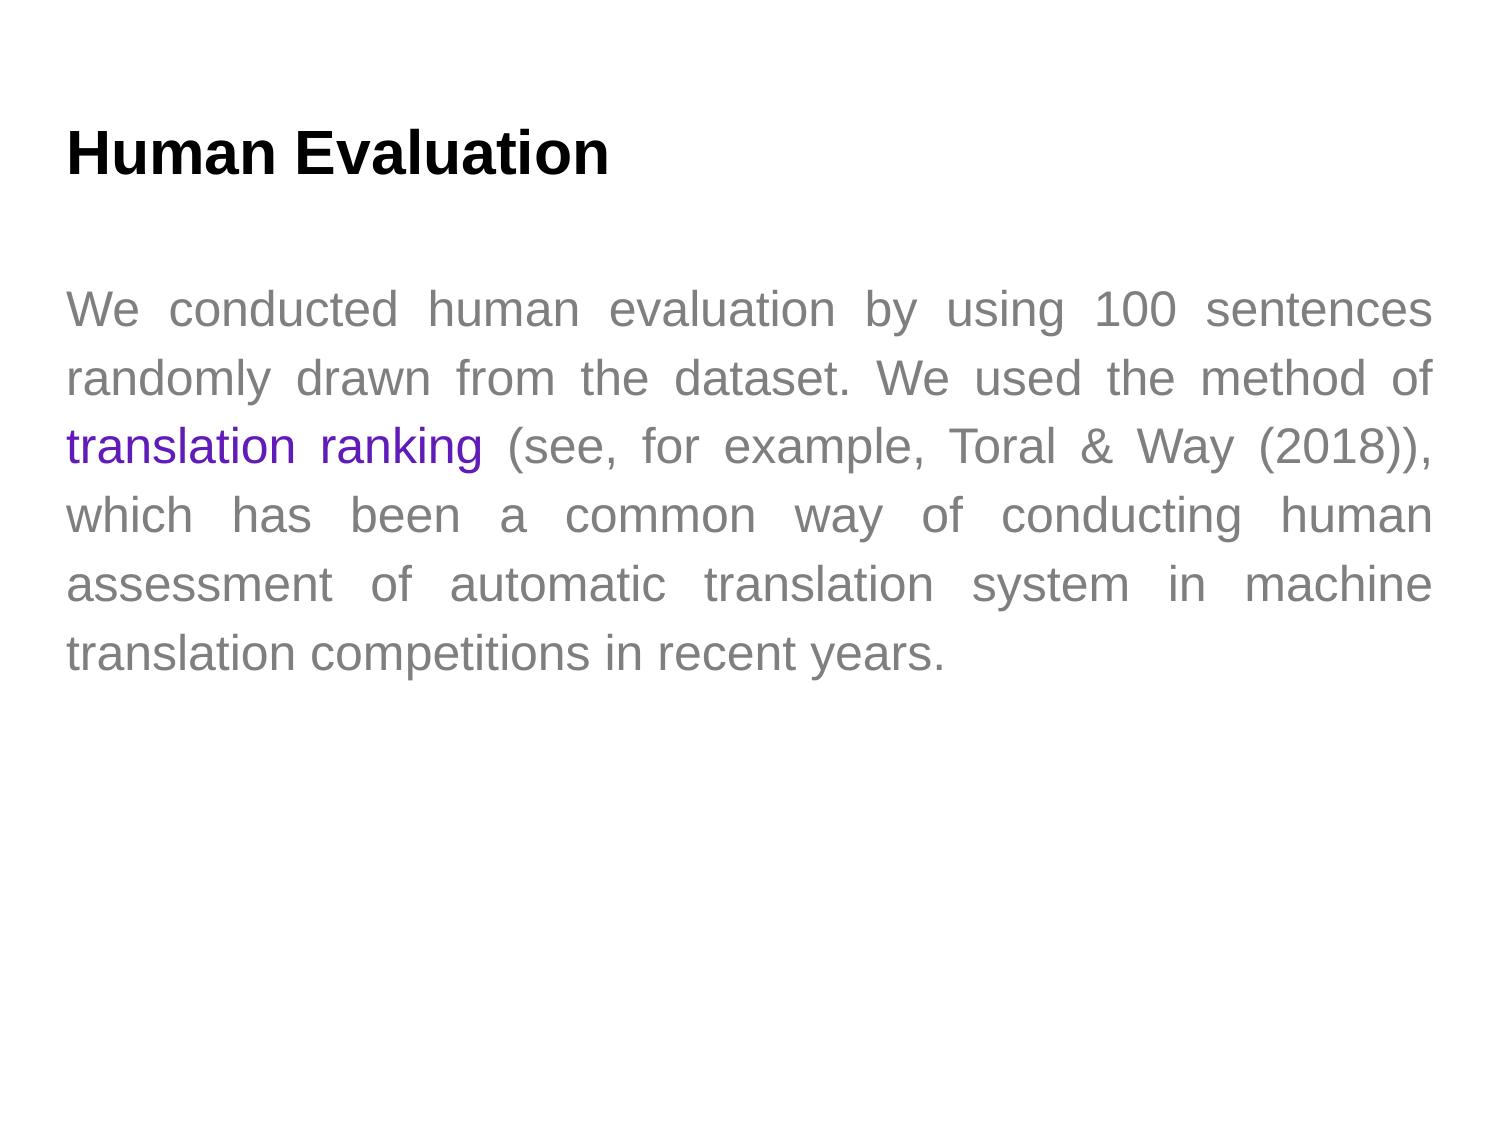

# Human Evaluation
We conducted human evaluation by using 100 sentences randomly drawn from the dataset. We used the method of translation ranking (see, for example, Toral & Way (2018)), which has been a common way of conducting human assessment of automatic translation system in machine translation competitions in recent years.